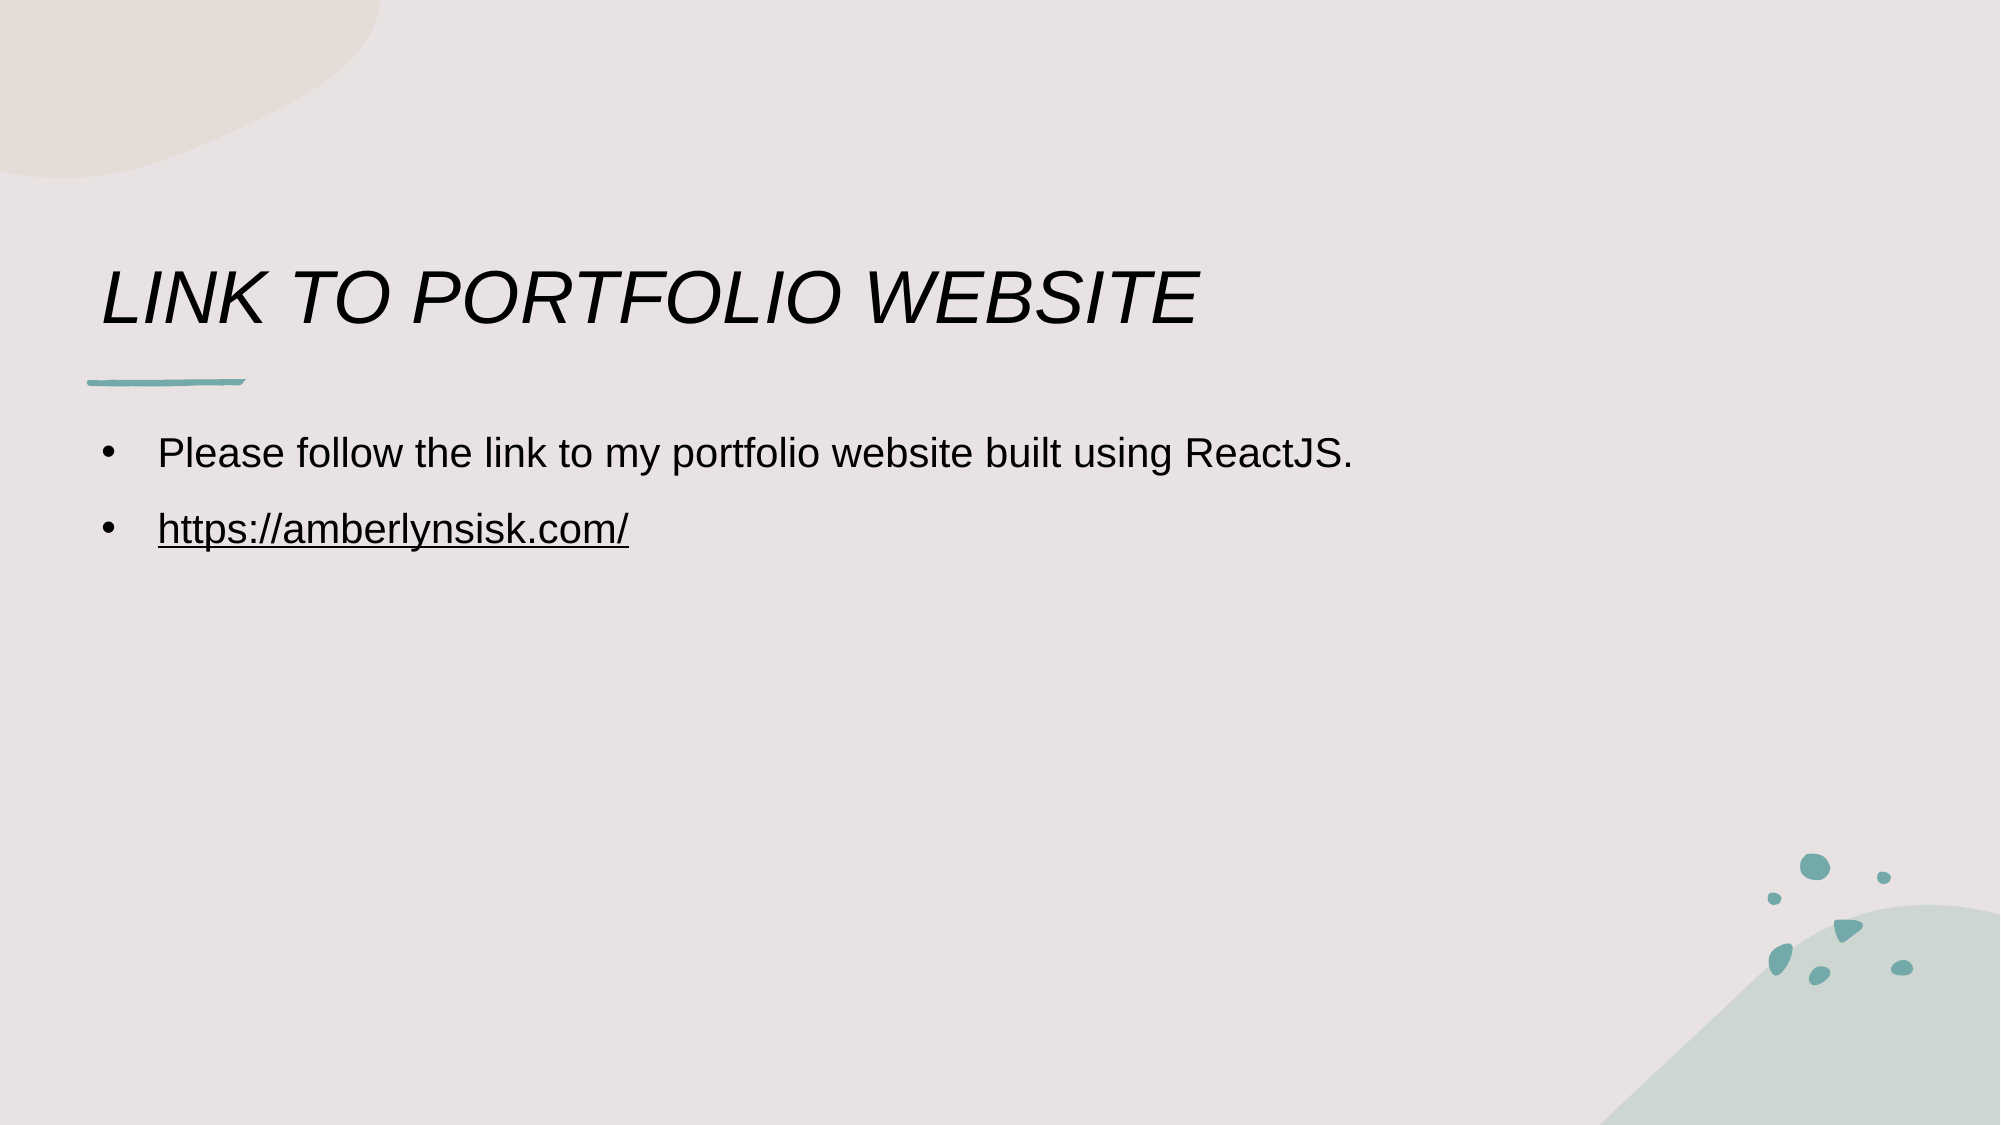

# LINK TO PORTFOLIO WEBSITE
Please follow the link to my portfolio website built using ReactJS.
https://amberlynsisk.com/